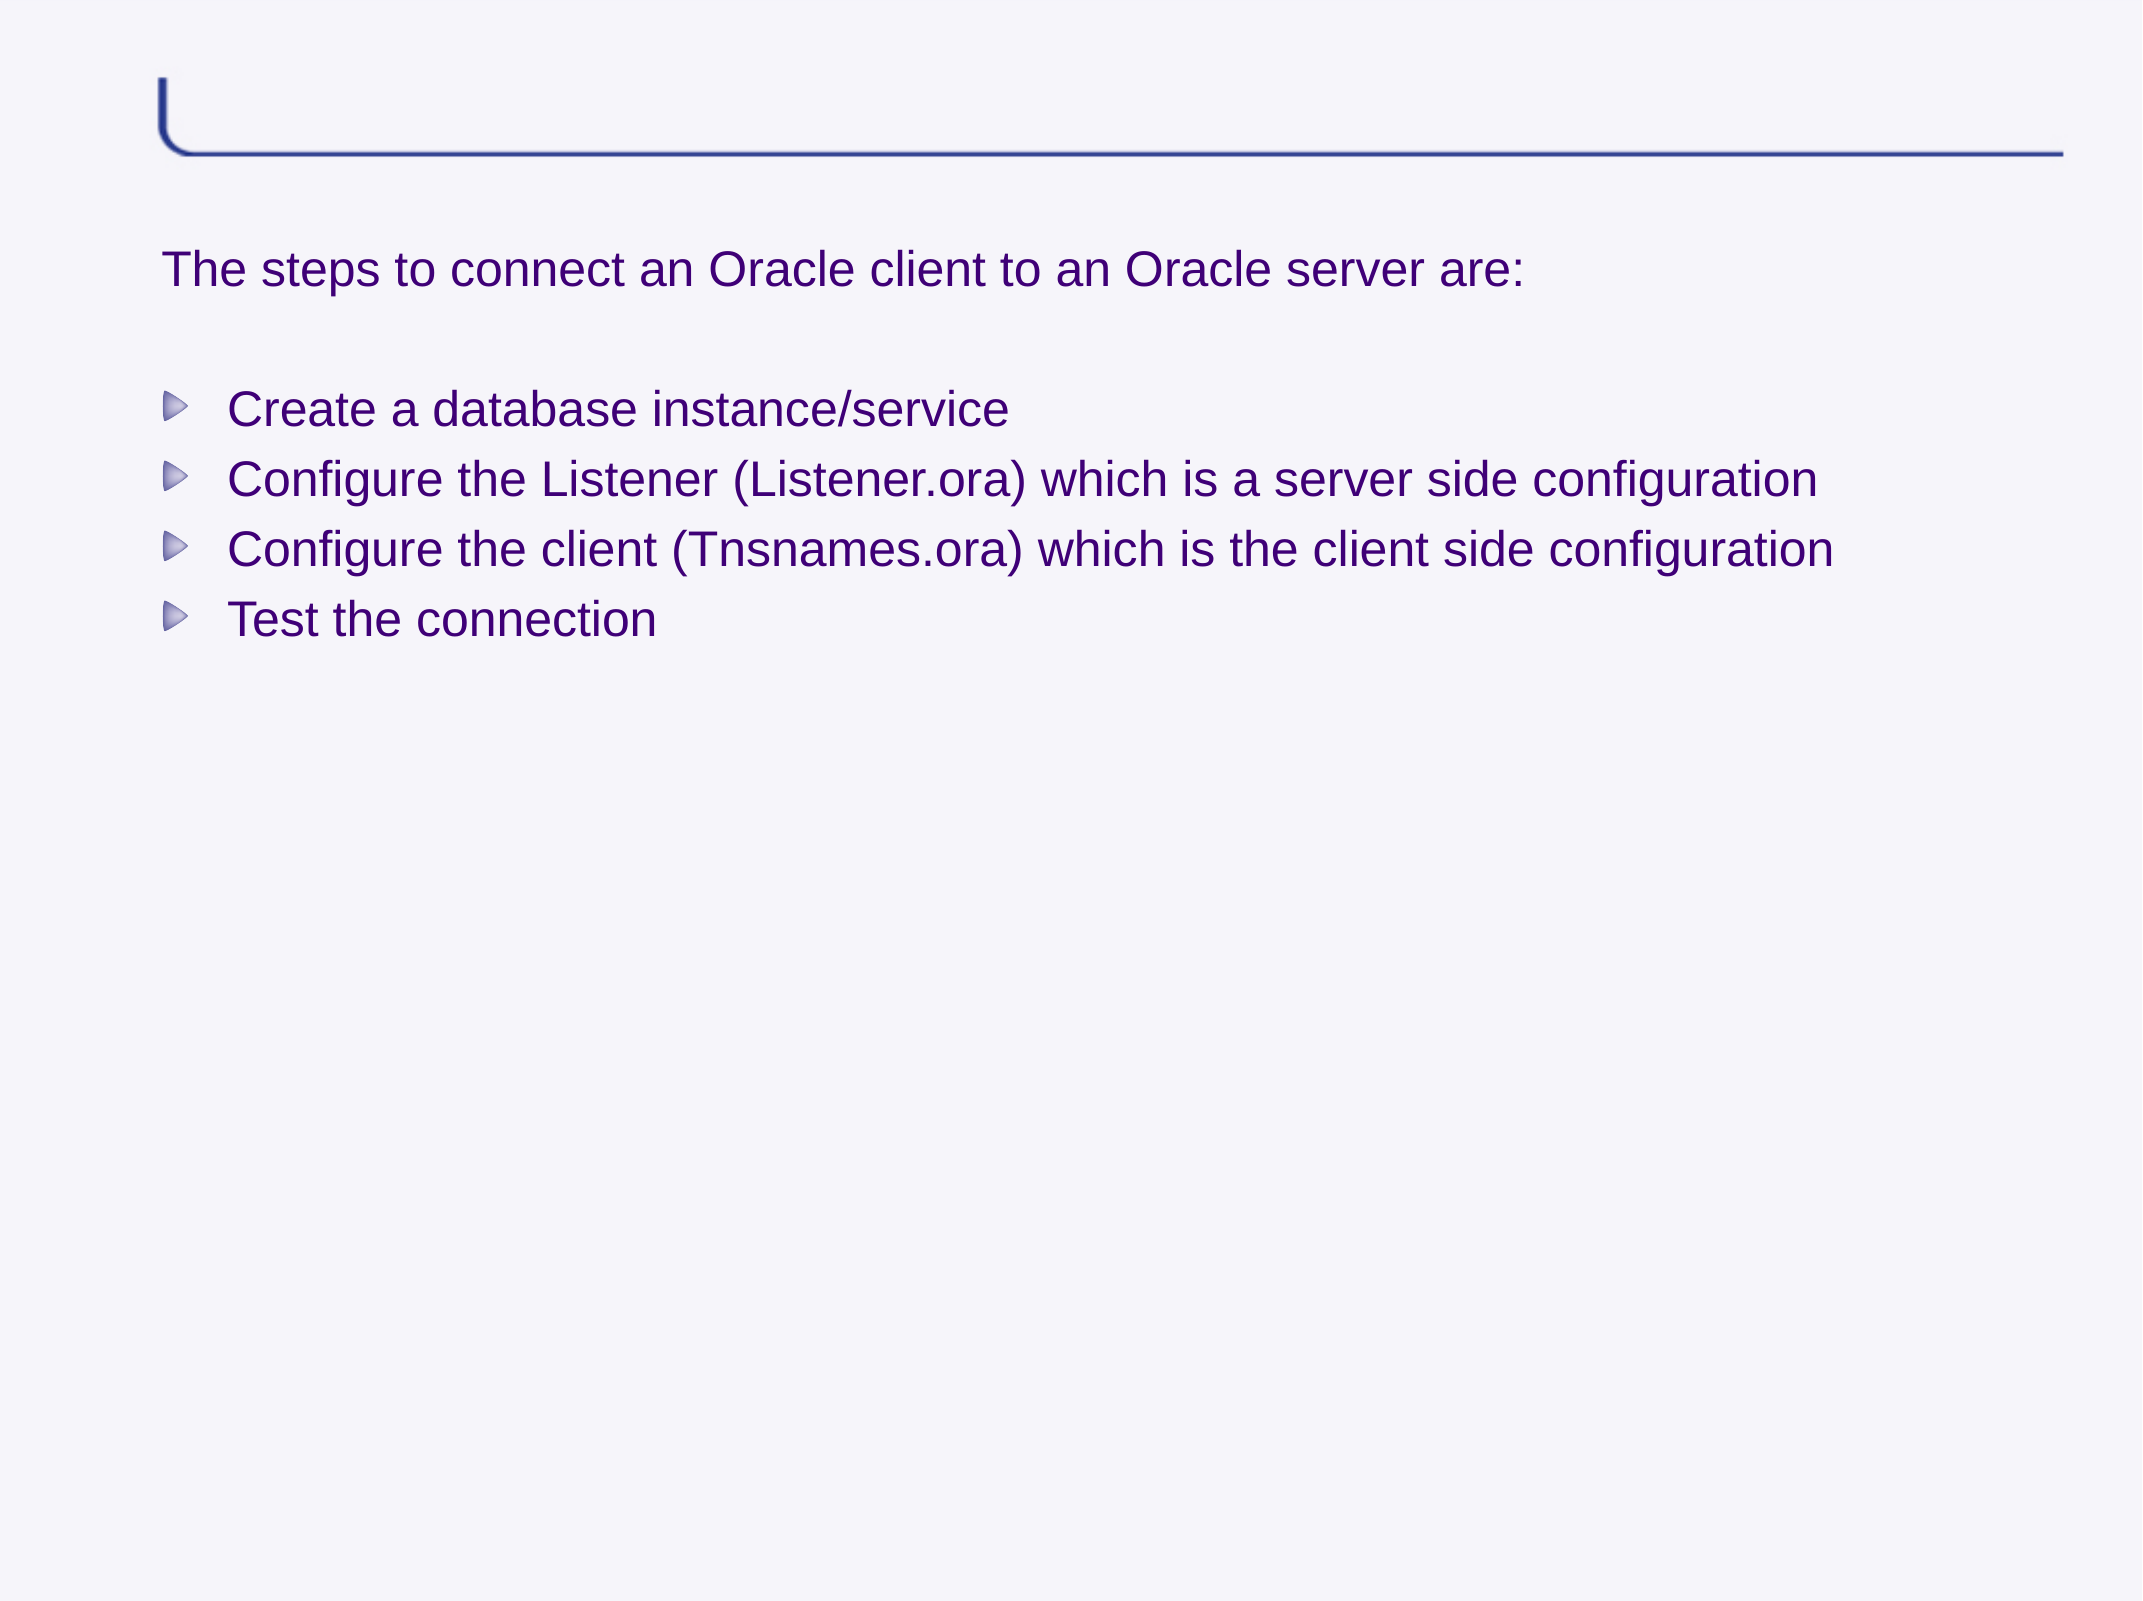

#
The steps to connect an Oracle client to an Oracle server are:

Create a database instance/service
Configure the Listener (Listener.ora) which is a server side configuration
Configure the client (Tnsnames.ora) which is the client side configuration
Test the connection